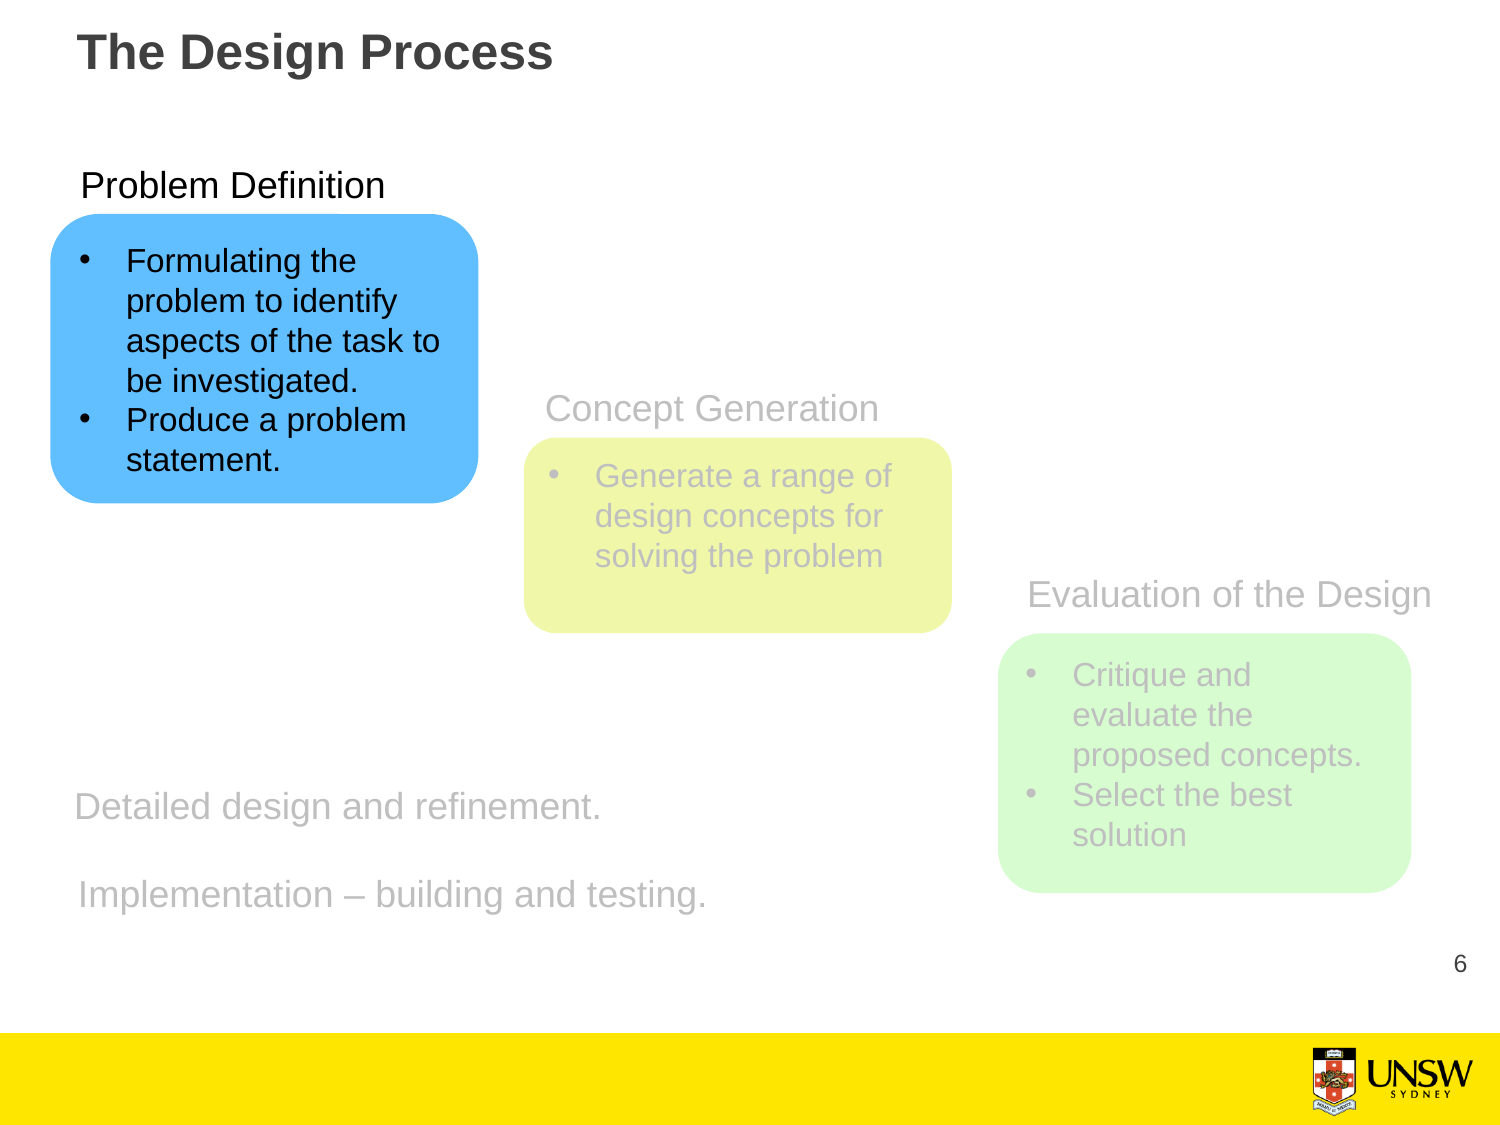

# The Design Process
Problem Definition
Formulating the problem to identify aspects of the task to be investigated.
Produce a problem statement.
Concept Generation
Generate a range of design concepts for solving the problem
Evaluation of the Design
Critique and evaluate the proposed concepts.
Select the best solution
Detailed design and refinement.
Implementation – building and testing.